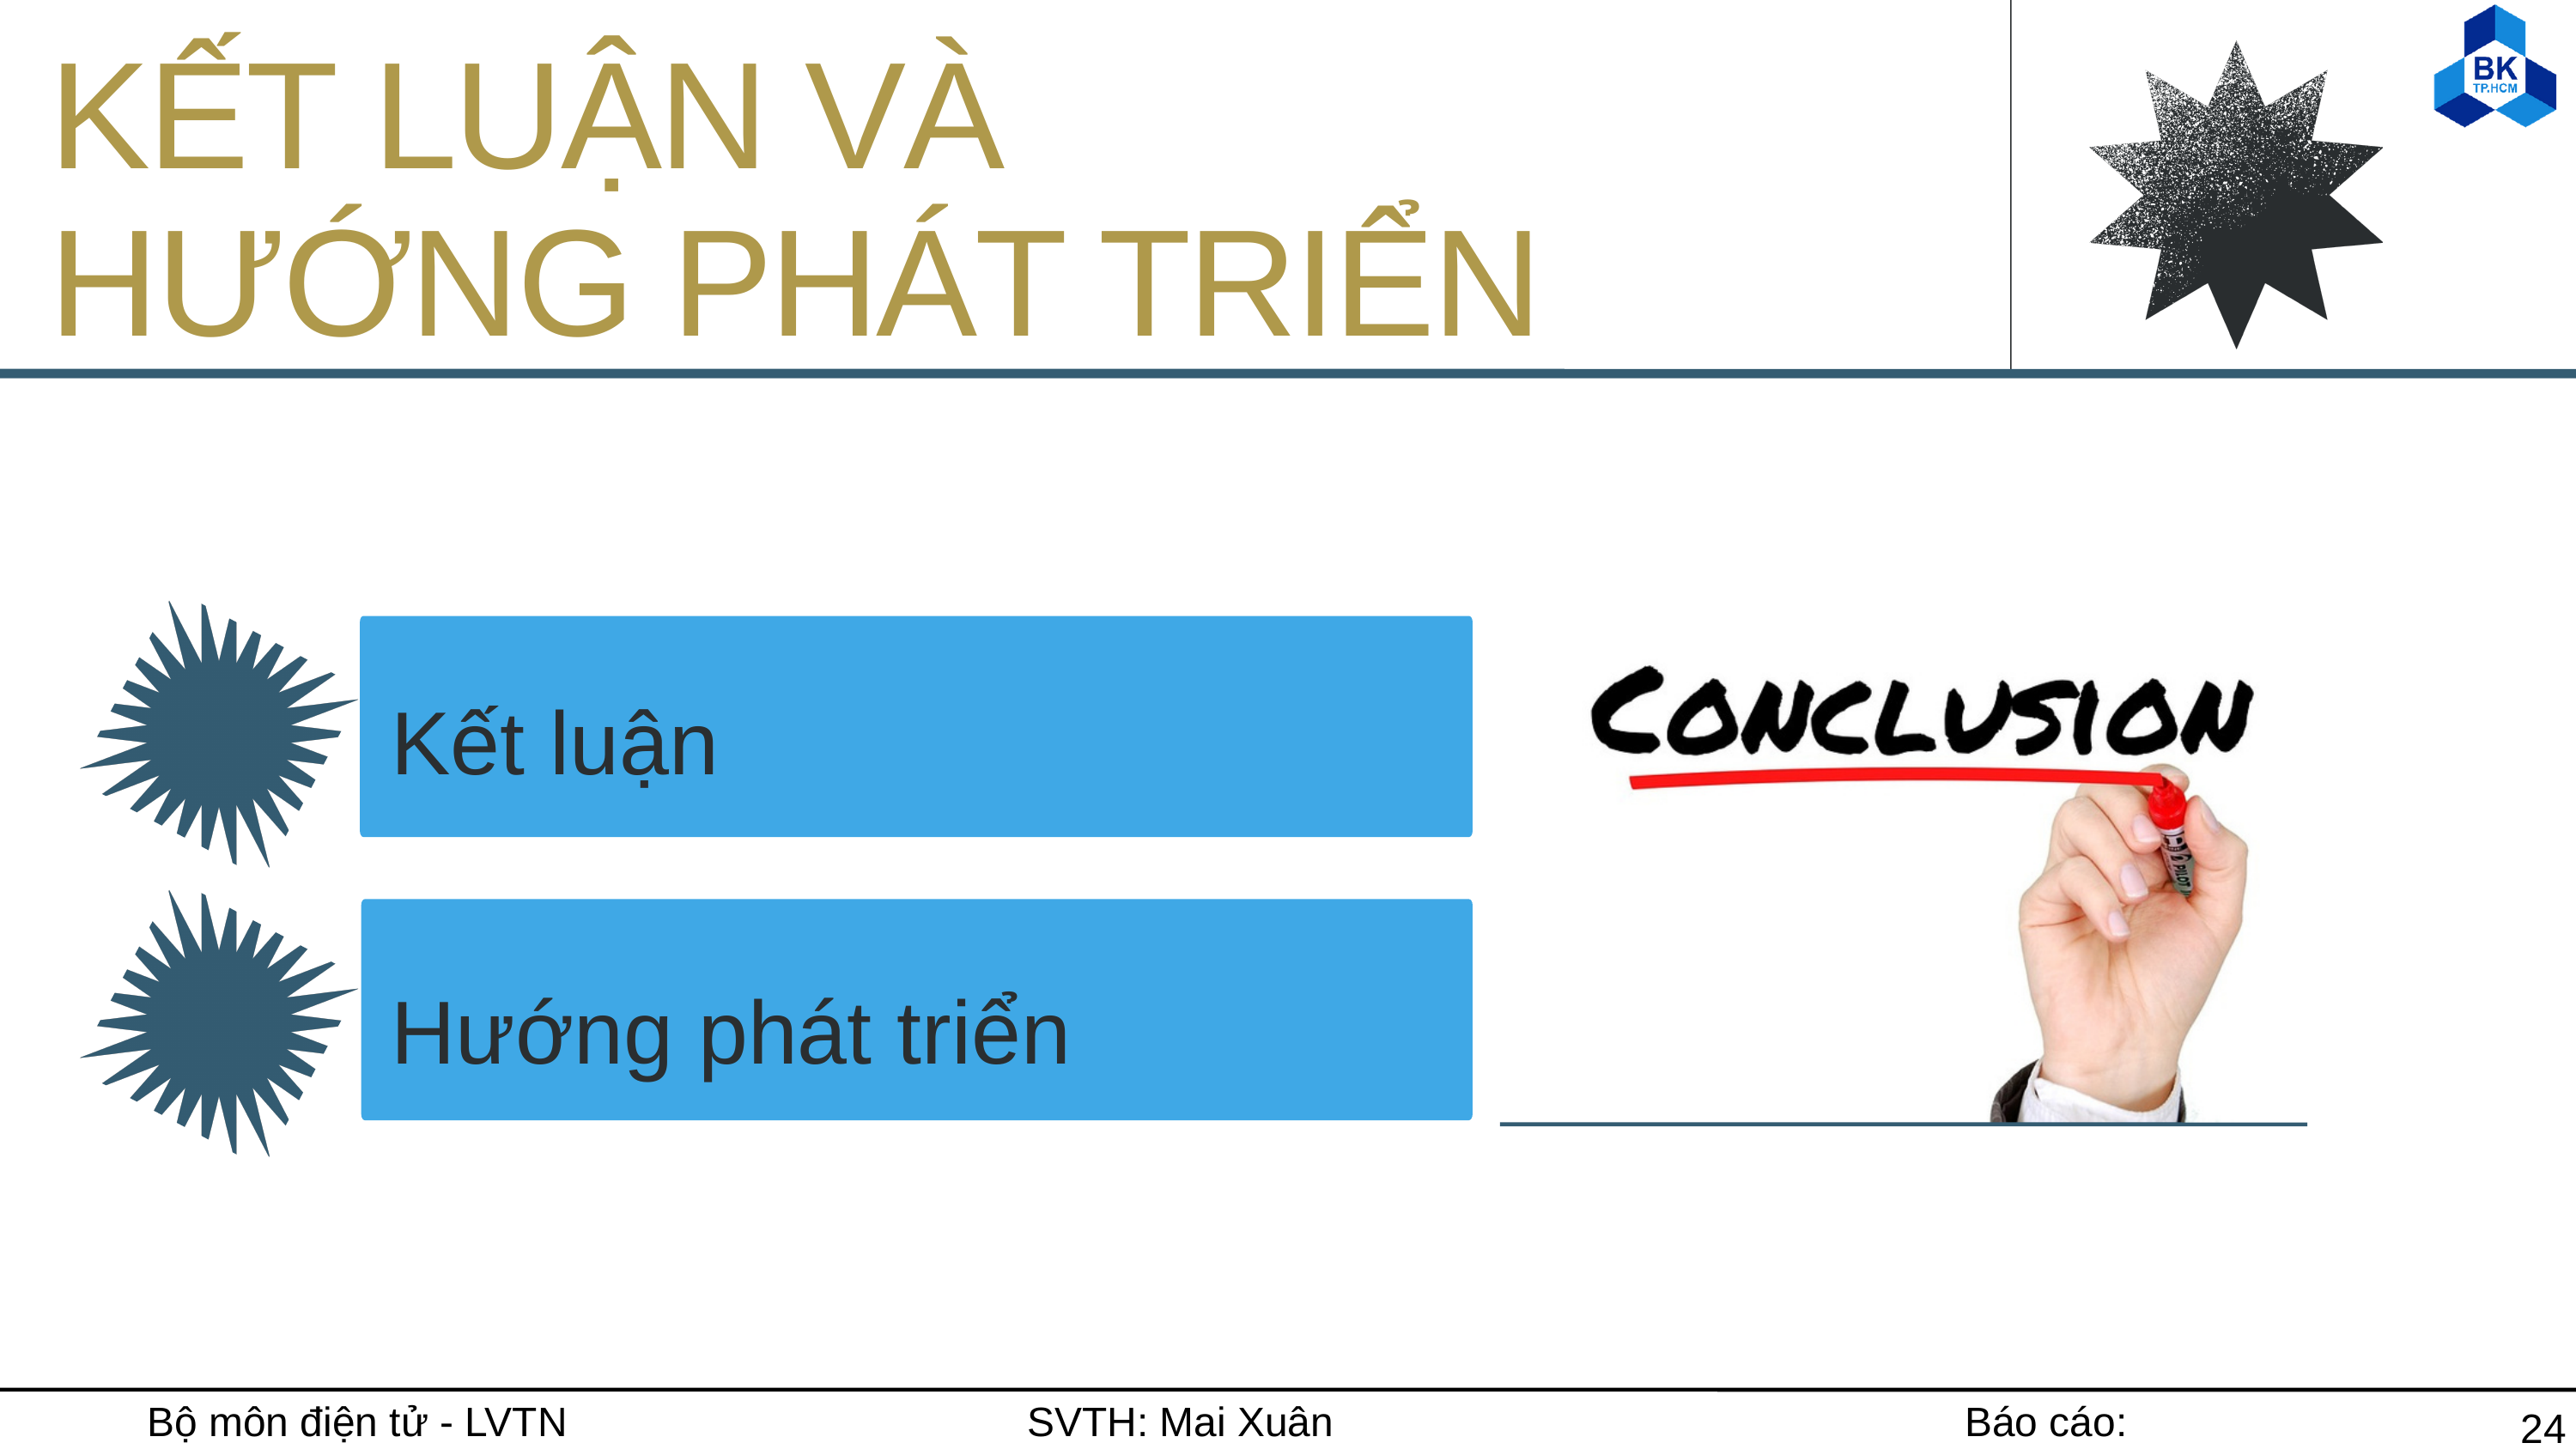

KẾT LUẬN VÀ
HƯỚNG PHÁT TRIỂN

Kết luận

Hướng phát triển

Bộ môn điện tử - LVTN
SVTH: Mai Xuân Hùng
Báo cáo: 06/06/2024
24